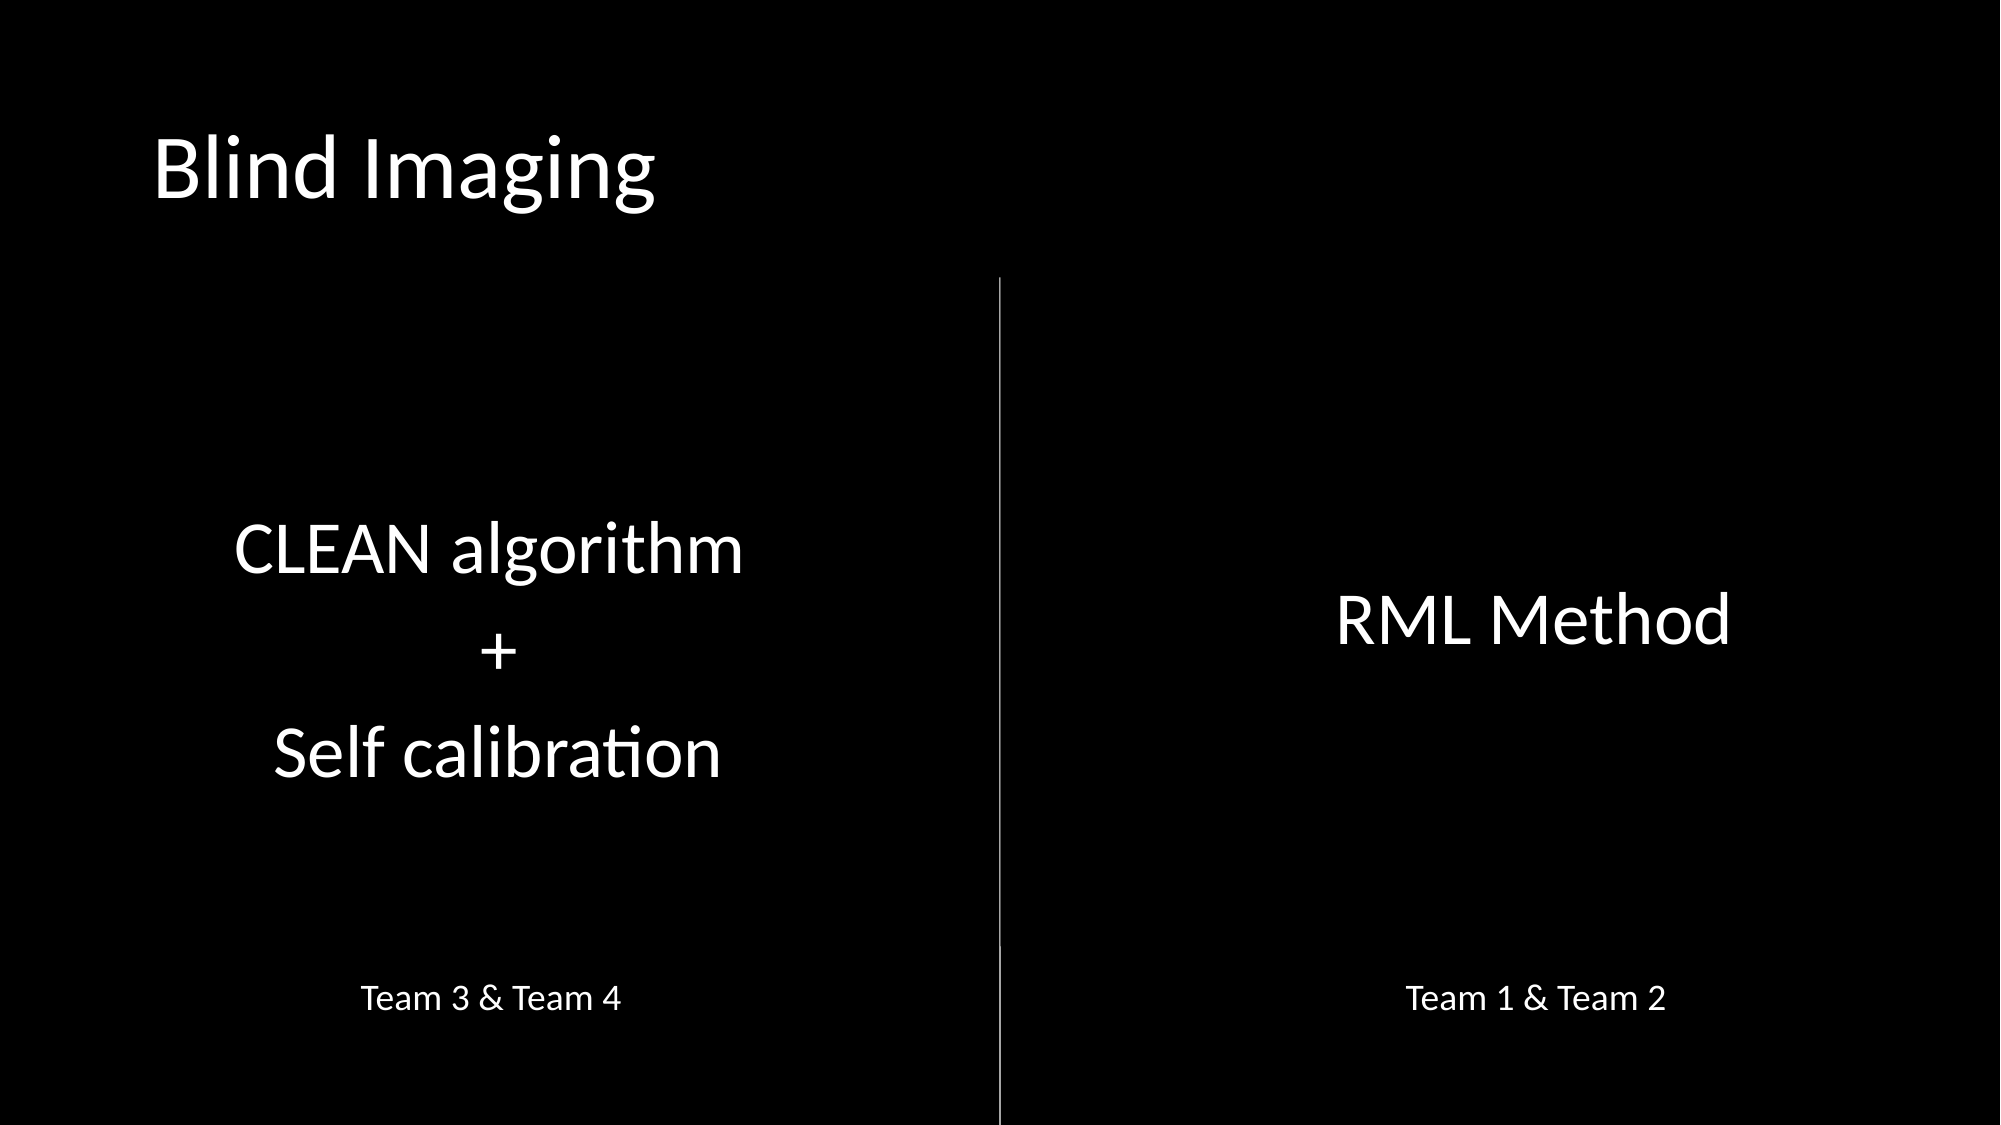

# Blind Imaging
CLEAN algorithm
+
Self calibration
RML Method
Team 3 & Team 4
Team 1 & Team 2